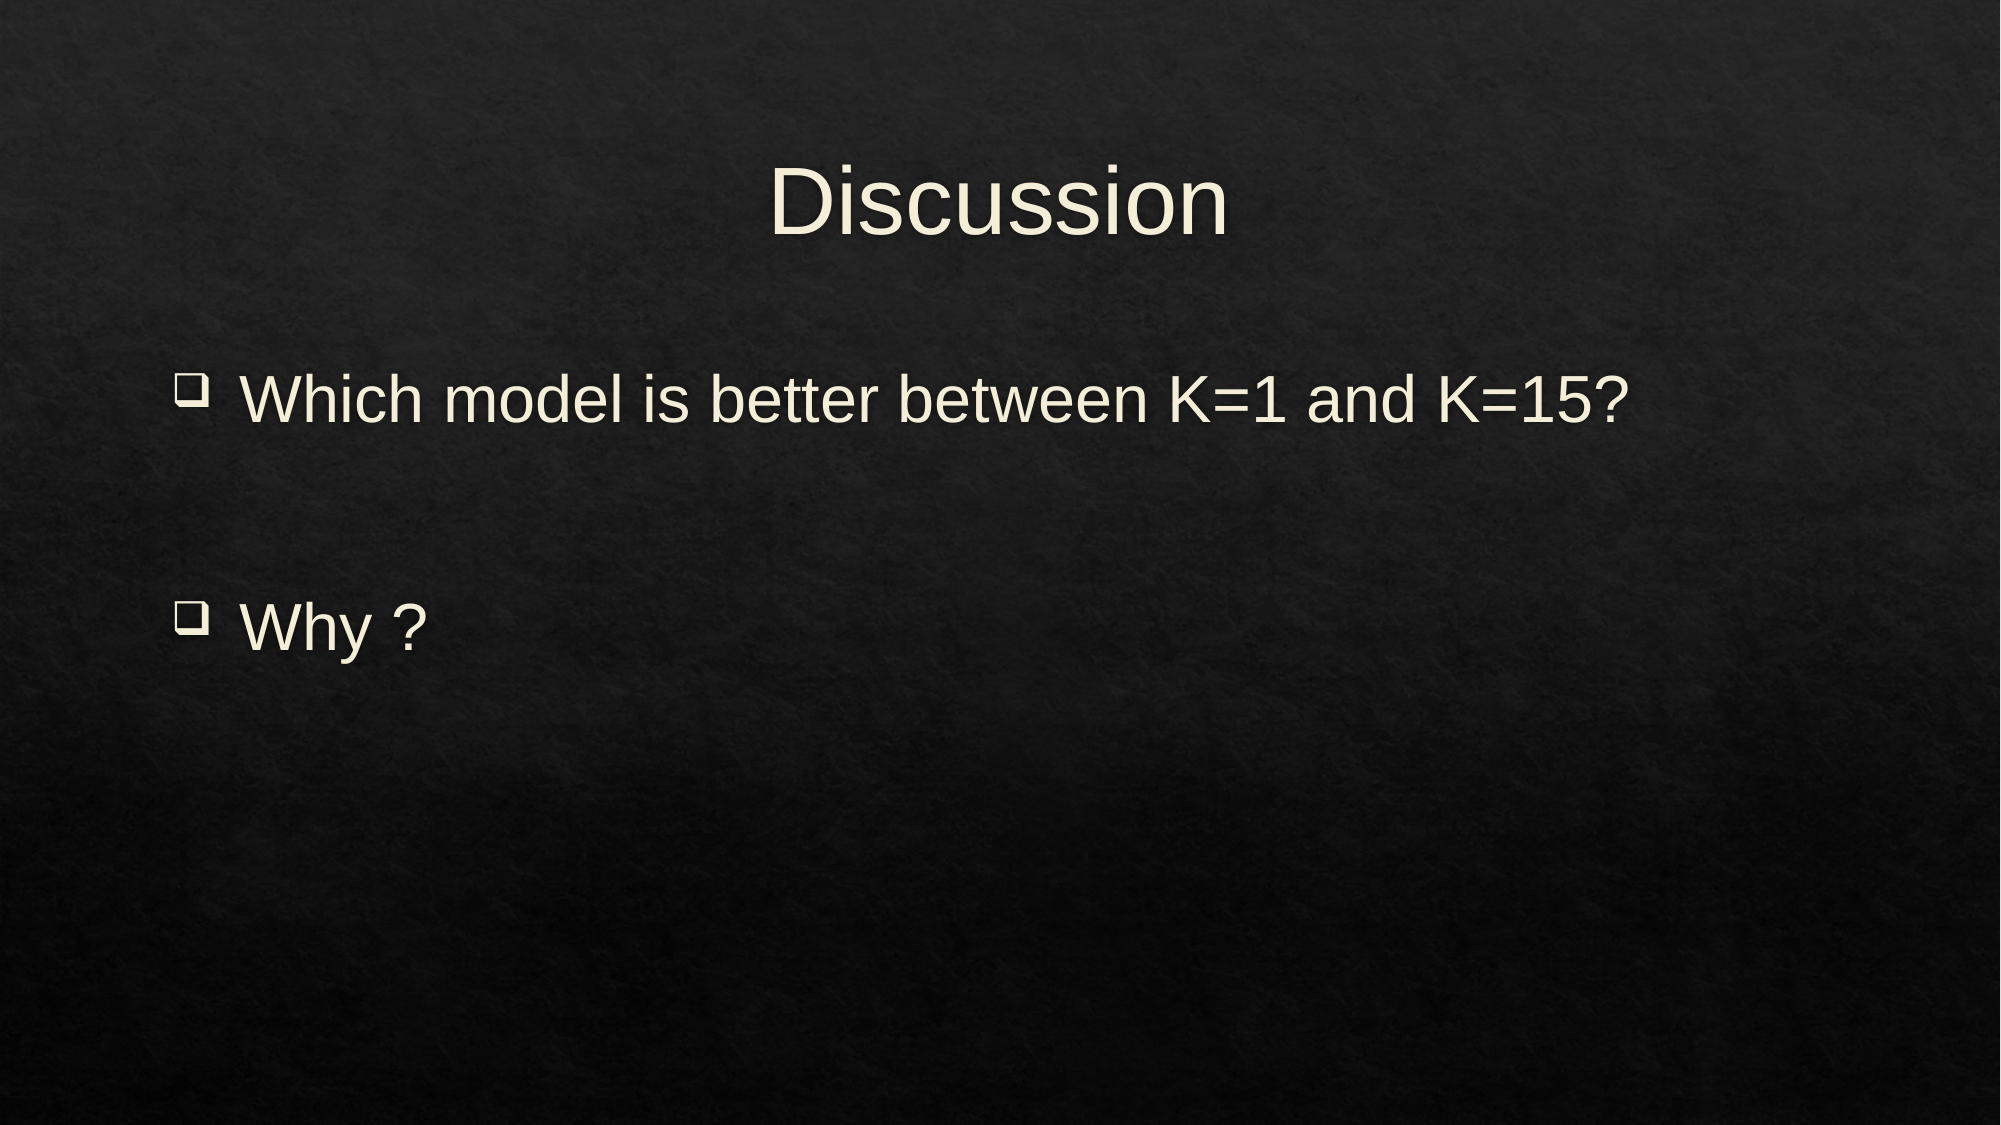

# Discussion
 Which model is better between K=1 and K=15?

 Why ?